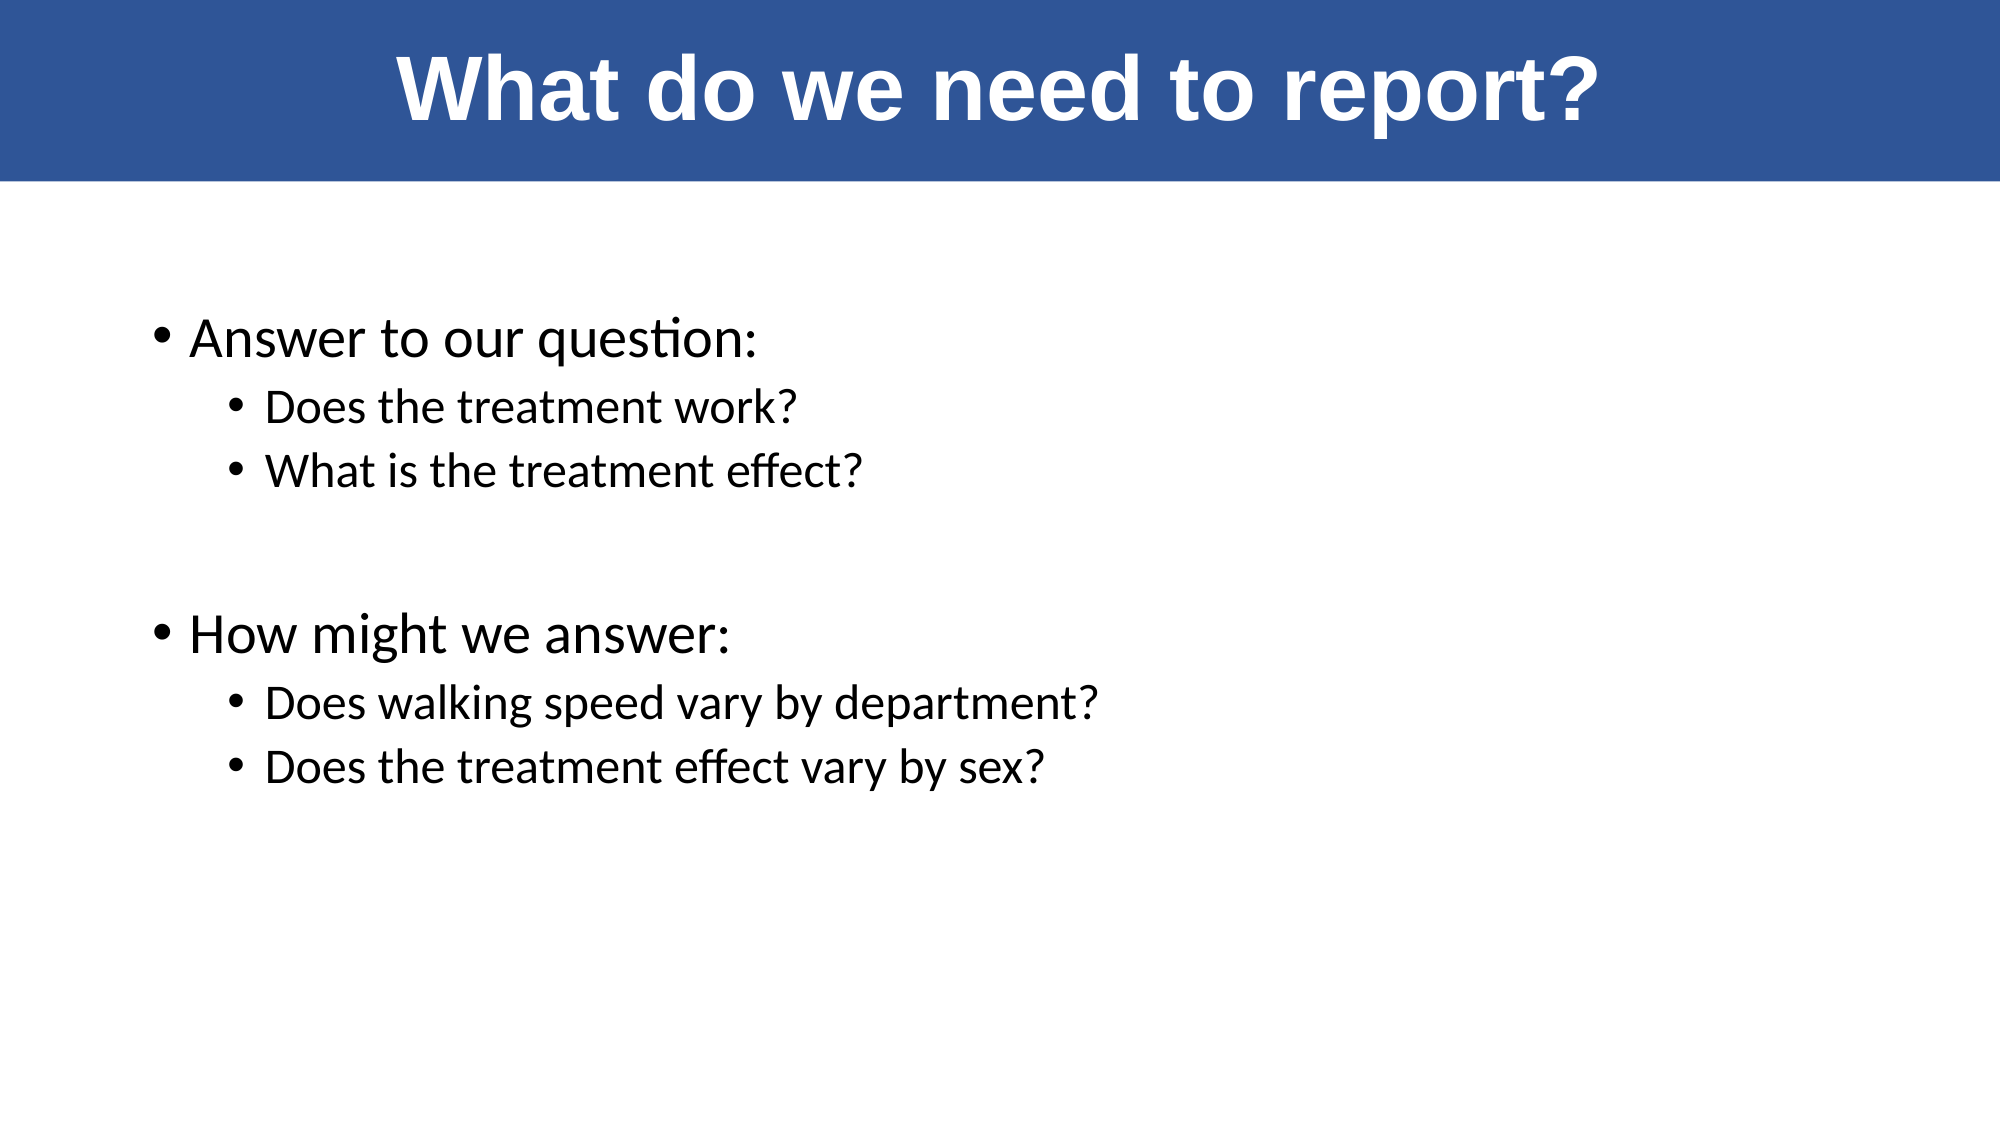

# What do we need to report?
Answer to our question:
Does the treatment work?
What is the treatment effect?

How might we answer:
Does walking speed vary by department?
Does the treatment effect vary by sex?